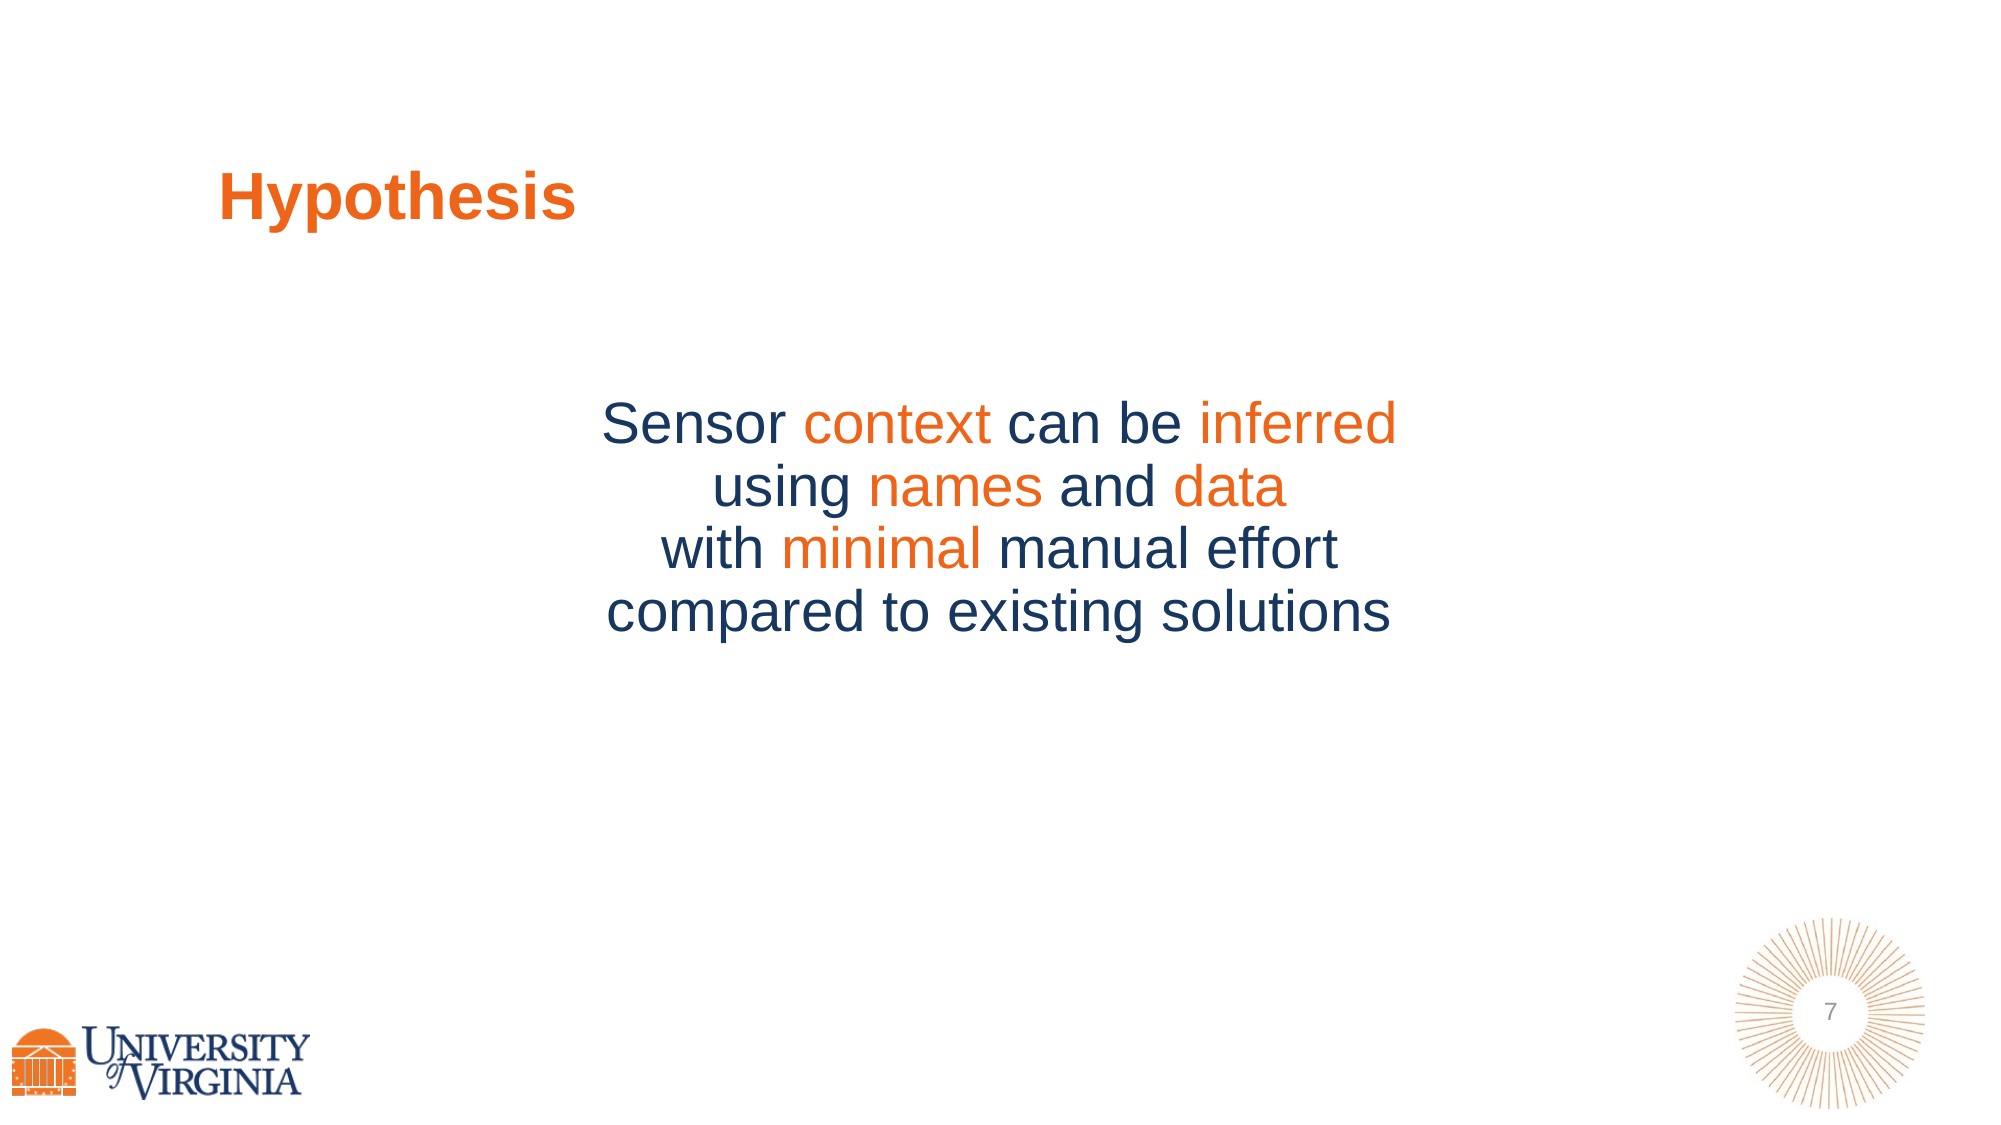

Hypothesis
# Sensor context can be inferred using names and data with minimal manual effort compared to existing solutions
7